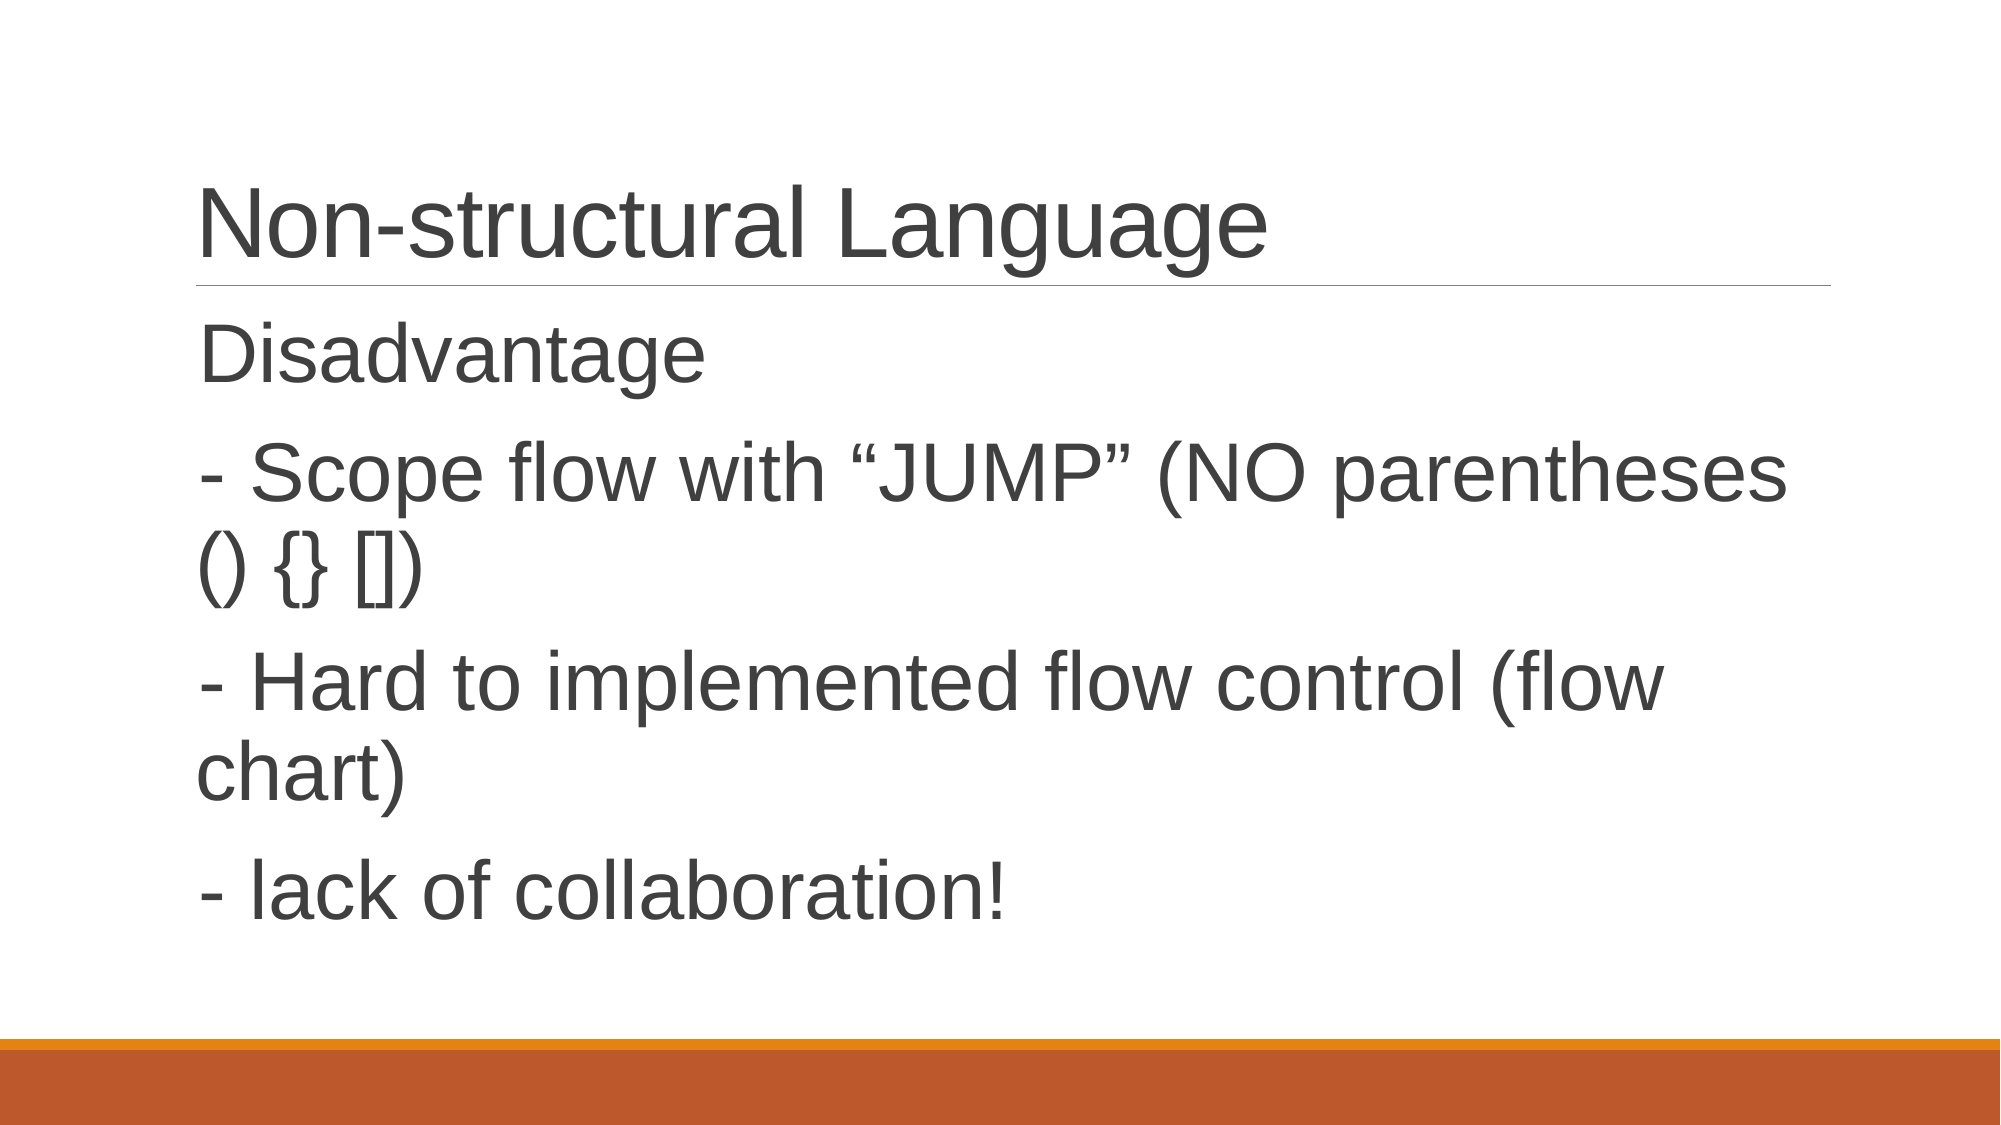

# Non-structural Language
Disadvantage
- Scope flow with “JUMP” (NO parentheses () {} [])
- Hard to implemented flow control (flow chart)
- lack of collaboration!